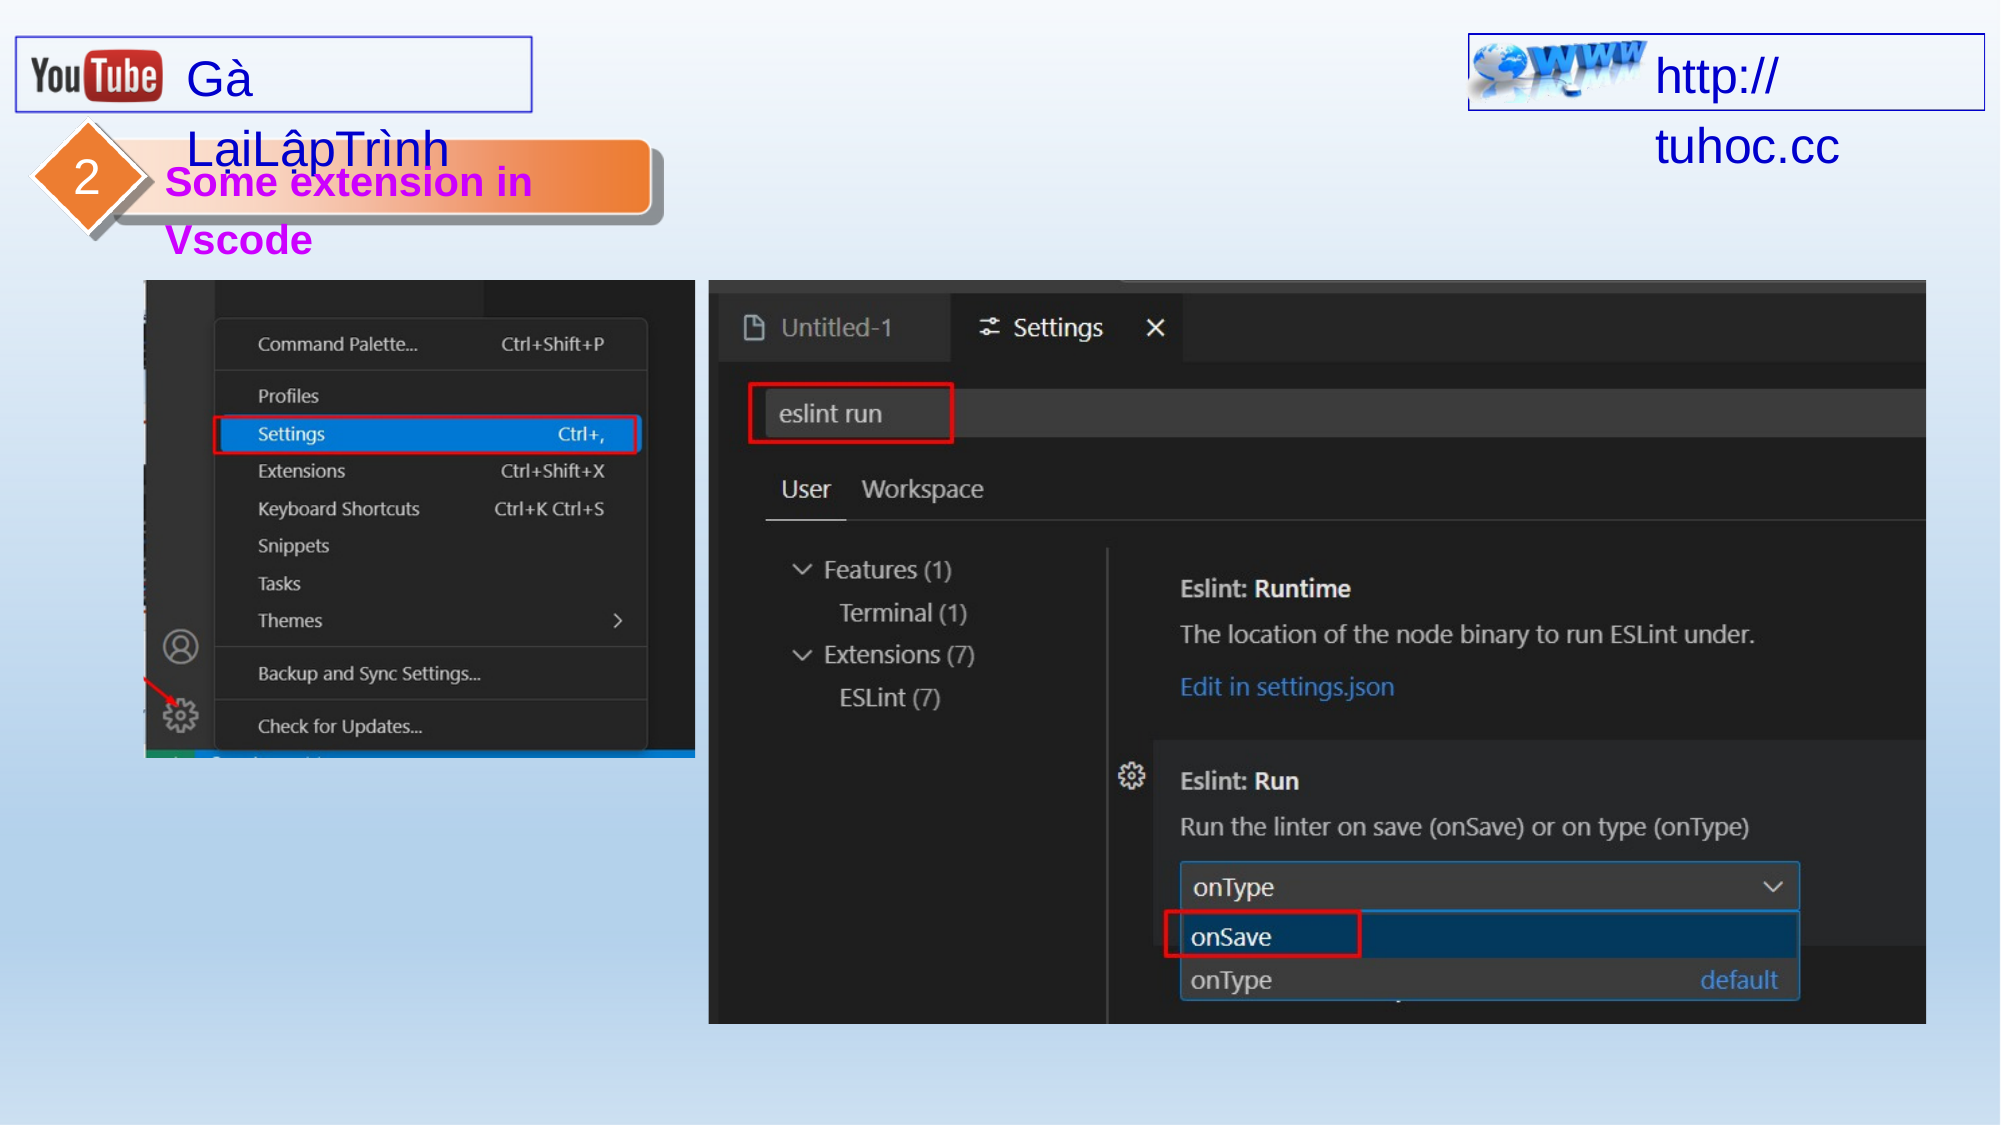

http:// tuhoc.cc

Gà LạiLậpTrình

2
Some extension in Vscode